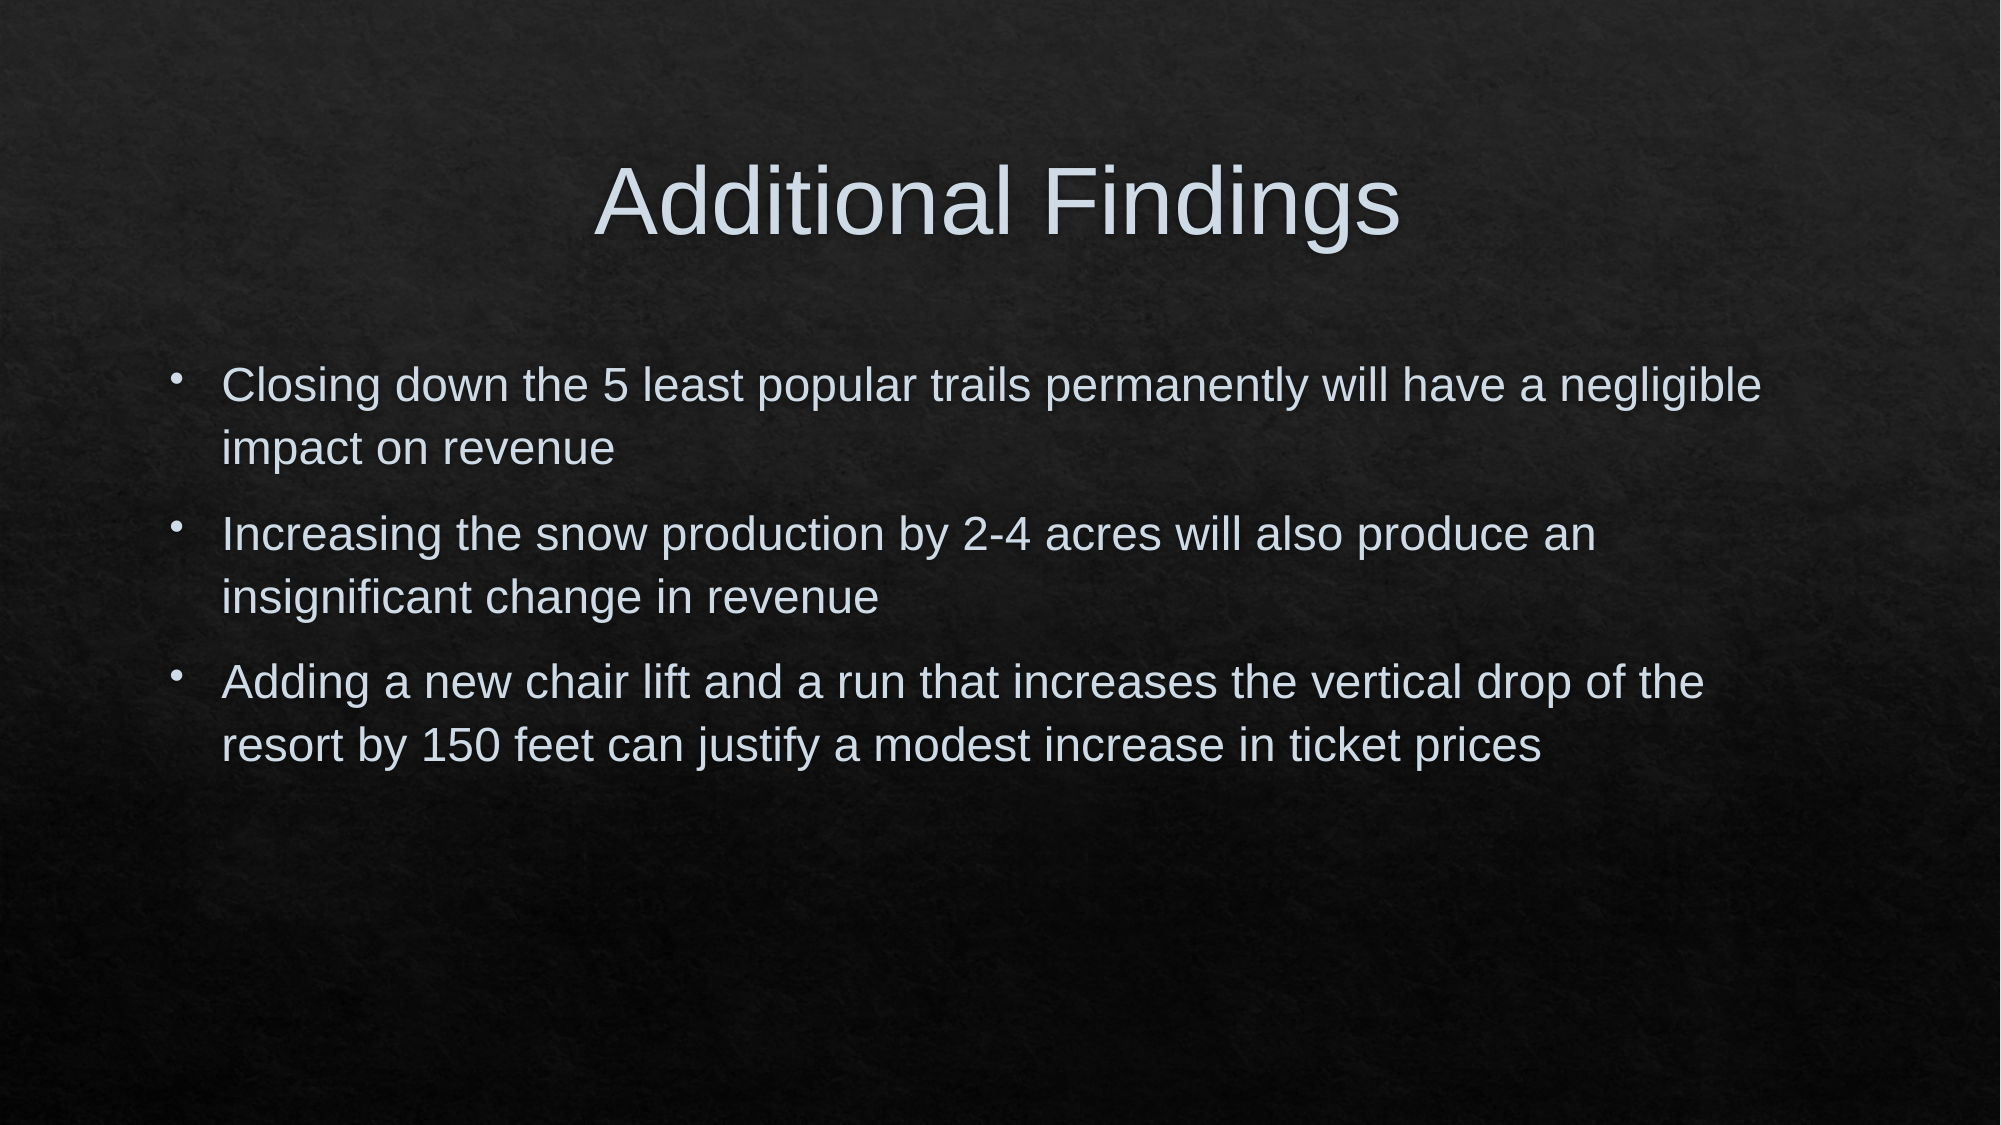

# Additional Findings
Closing down the 5 least popular trails permanently will have a negligible impact on revenue
Increasing the snow production by 2-4 acres will also produce an insignificant change in revenue
Adding a new chair lift and a run that increases the vertical drop of the resort by 150 feet can justify a modest increase in ticket prices